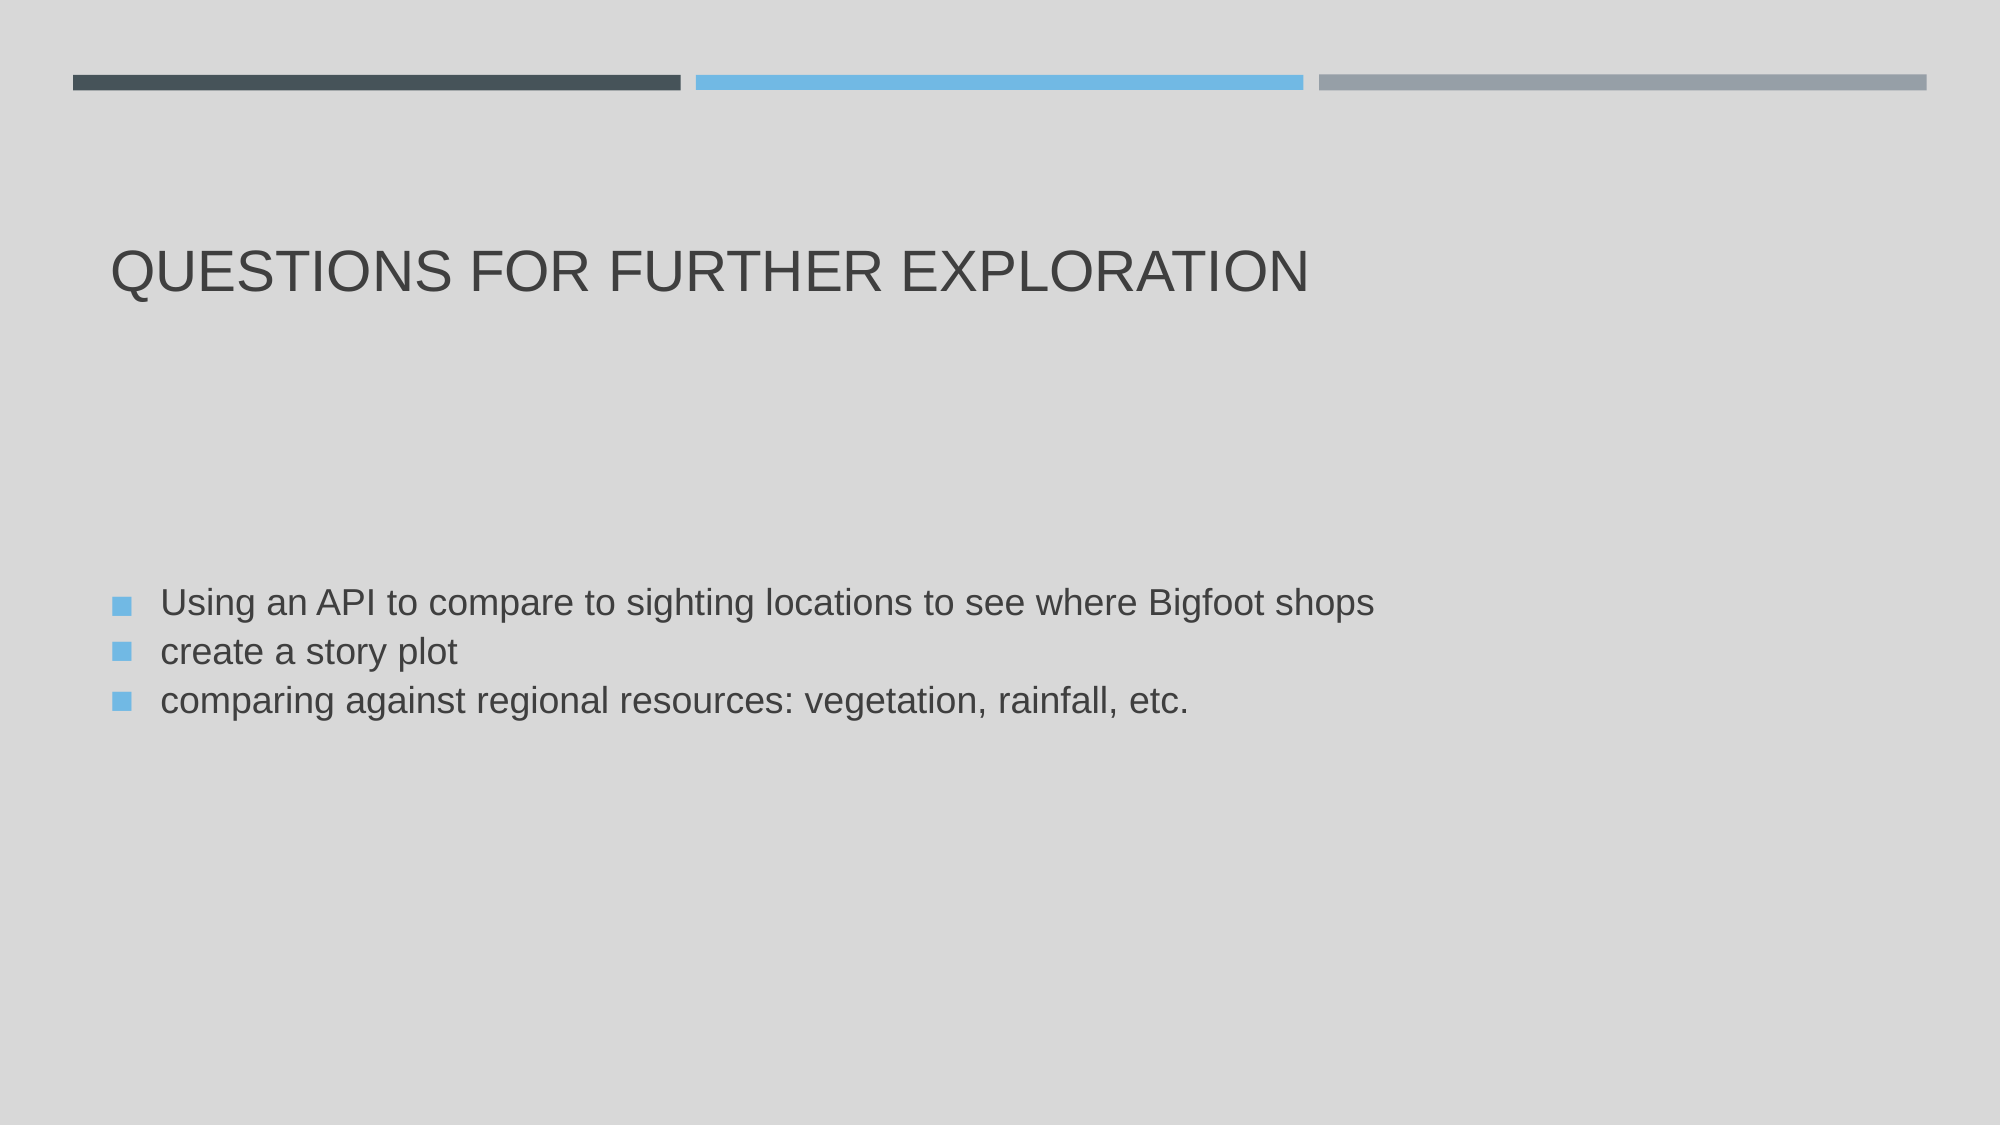

# QUESTIONS FOR FURTHER EXPLORATION
Using an API to compare to sighting locations to see where Bigfoot shops
create a story plot
comparing against regional resources: vegetation, rainfall, etc.